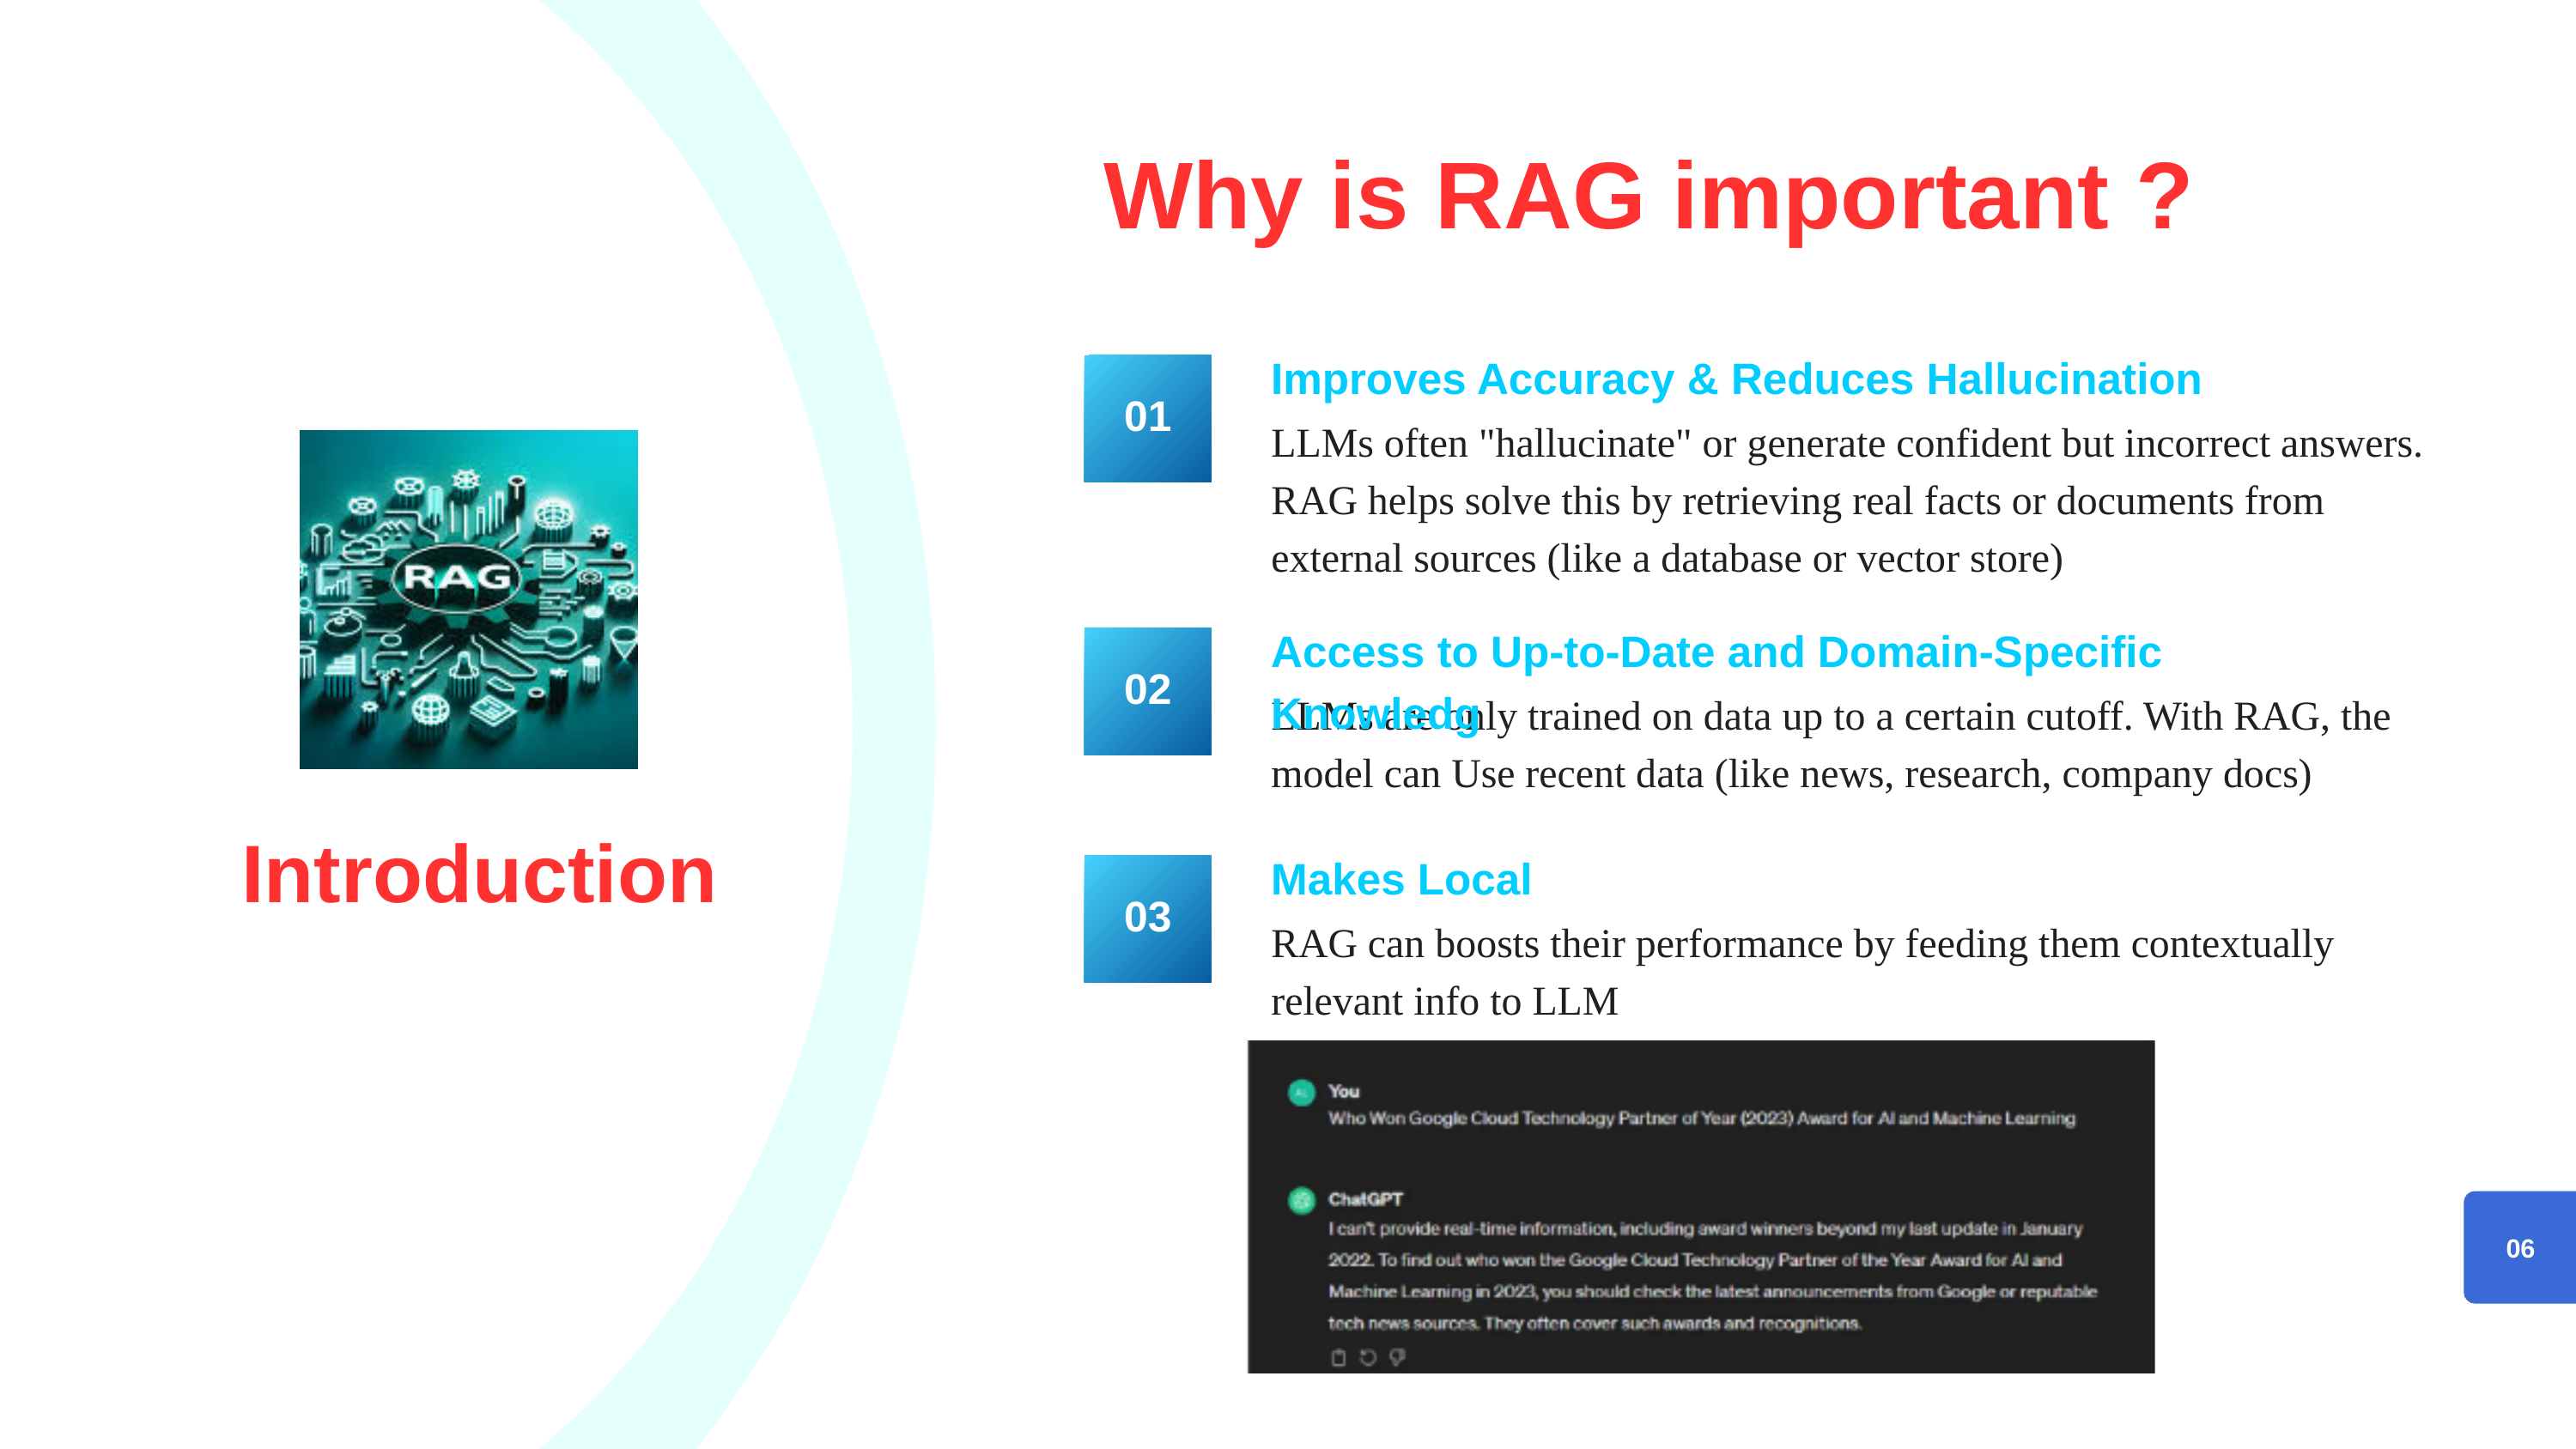

Why is RAG important ?
Improves Accuracy & Reduces Hallucination

01
LLMs often "hallucinate" or generate confident but incorrect answers. RAG helps solve this by retrieving real facts or documents from external sources (like a database or vector store)

Access to Up-to-Date and Domain-Specific Knowledg

02
LLMs are only trained on data up to a certain cutoff. With RAG, the model can Use recent data (like news, research, company docs)

Introduction
Makes Local

03
RAG can boosts their performance by feeding them contextually relevant info to LLM

06